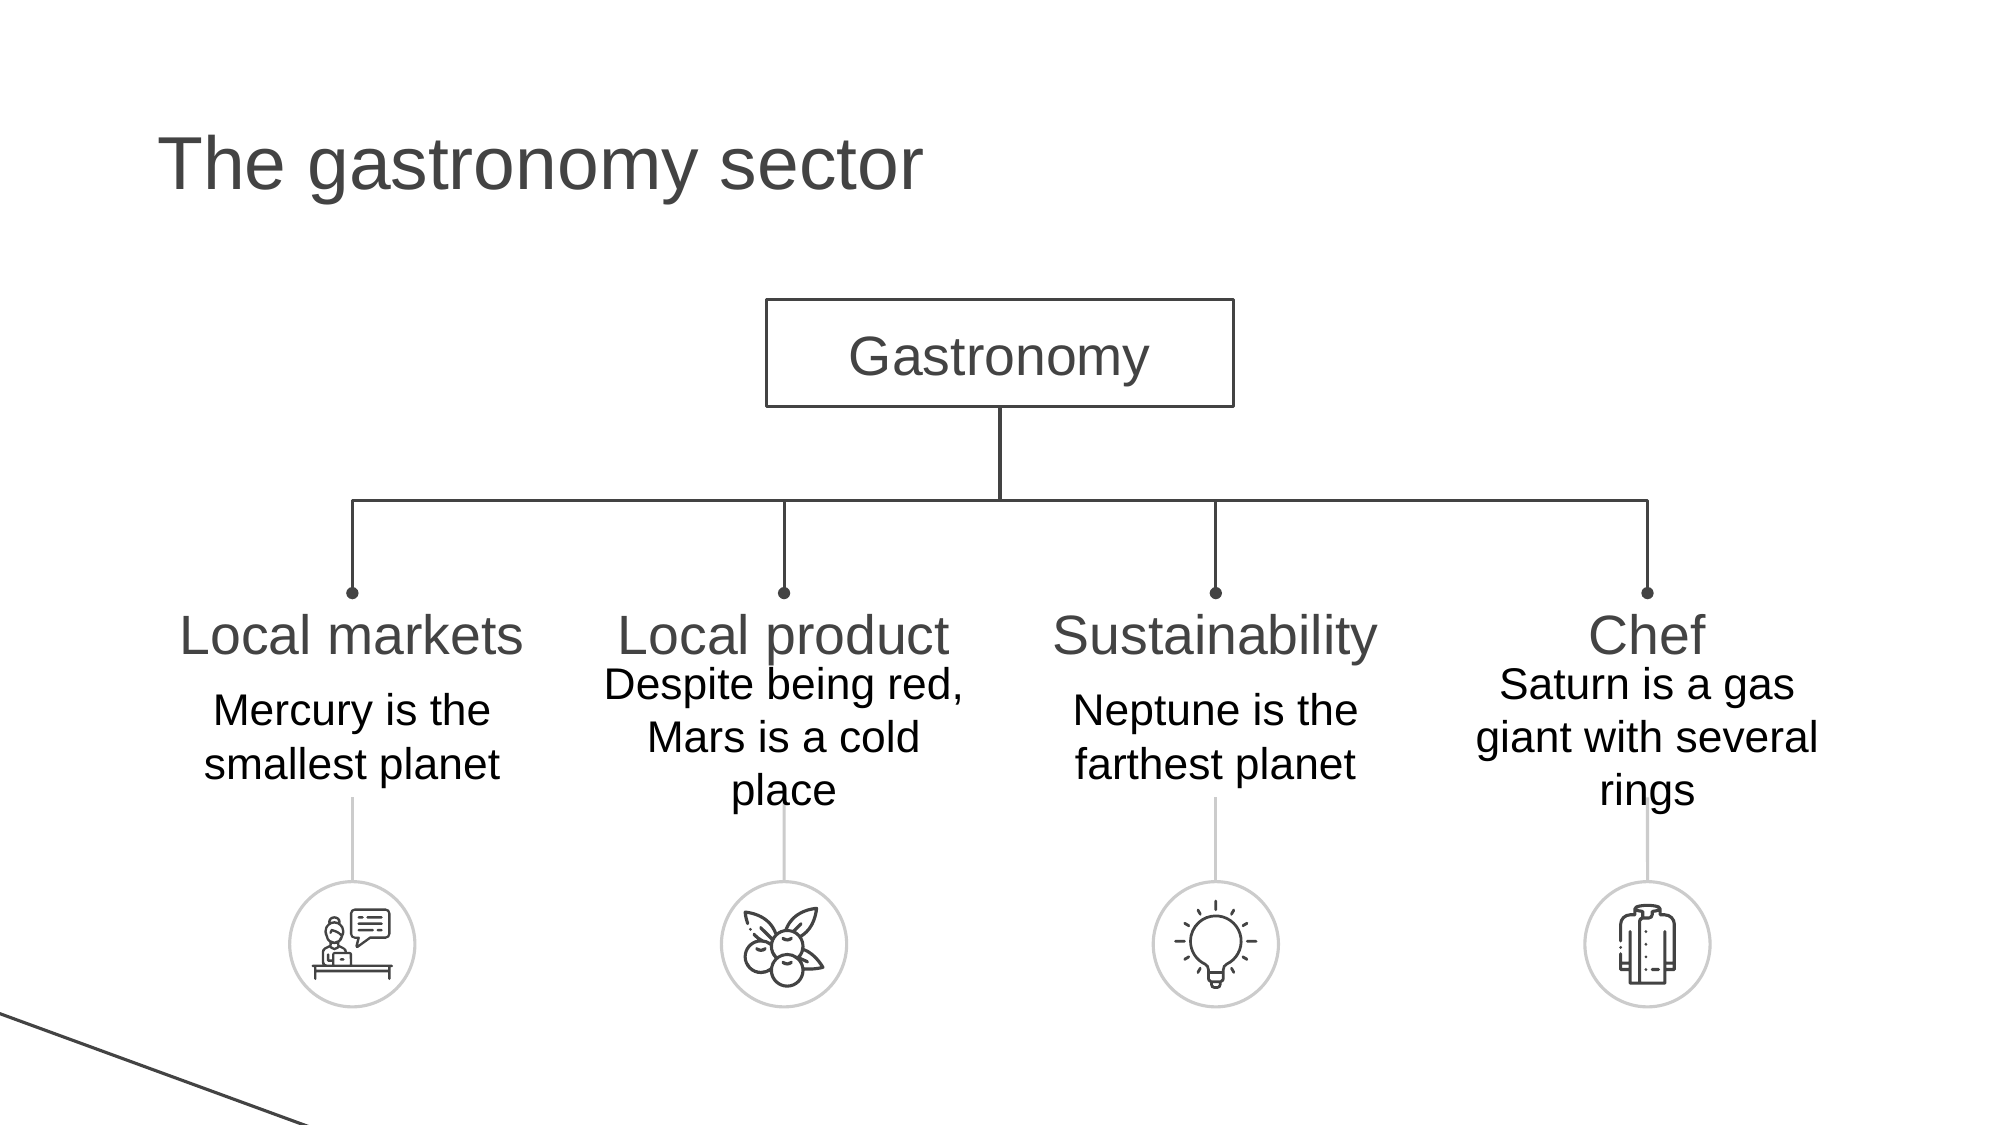

# The gastronomy sector
Gastronomy

Local markets
Local product
Sustainability
Chef
Mercury is the smallest planet
Despite being red, Mars is a cold place
Neptune is the farthest planet
Saturn is a gas giant with several rings